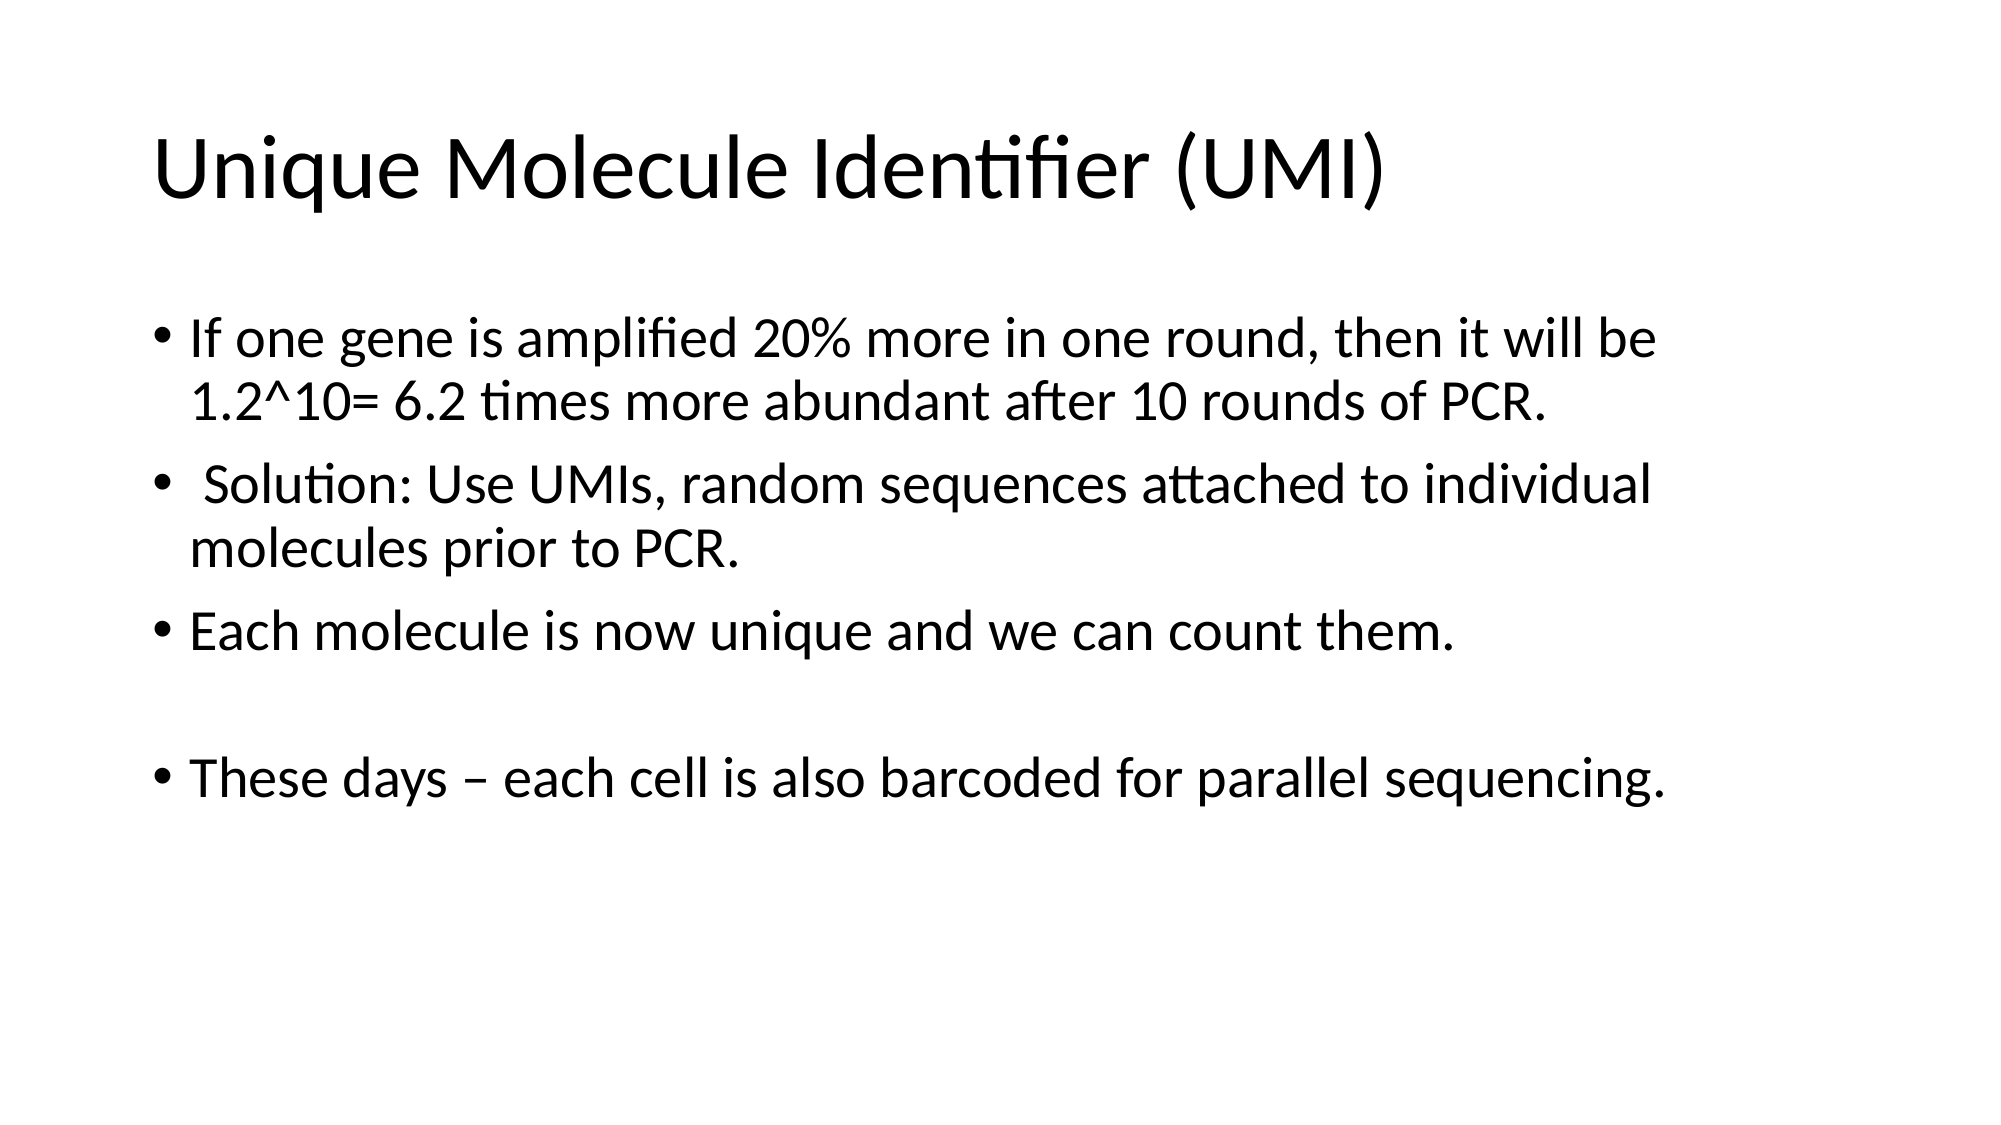

# Unique Molecule Identifier (UMI)
If one gene is amplified 20% more in one round, then it will be 1.2^10= 6.2 times more abundant after 10 rounds of PCR.
 Solution: Use UMIs, random sequences attached to individual molecules prior to PCR.
Each molecule is now unique and we can count them.
These days – each cell is also barcoded for parallel sequencing.